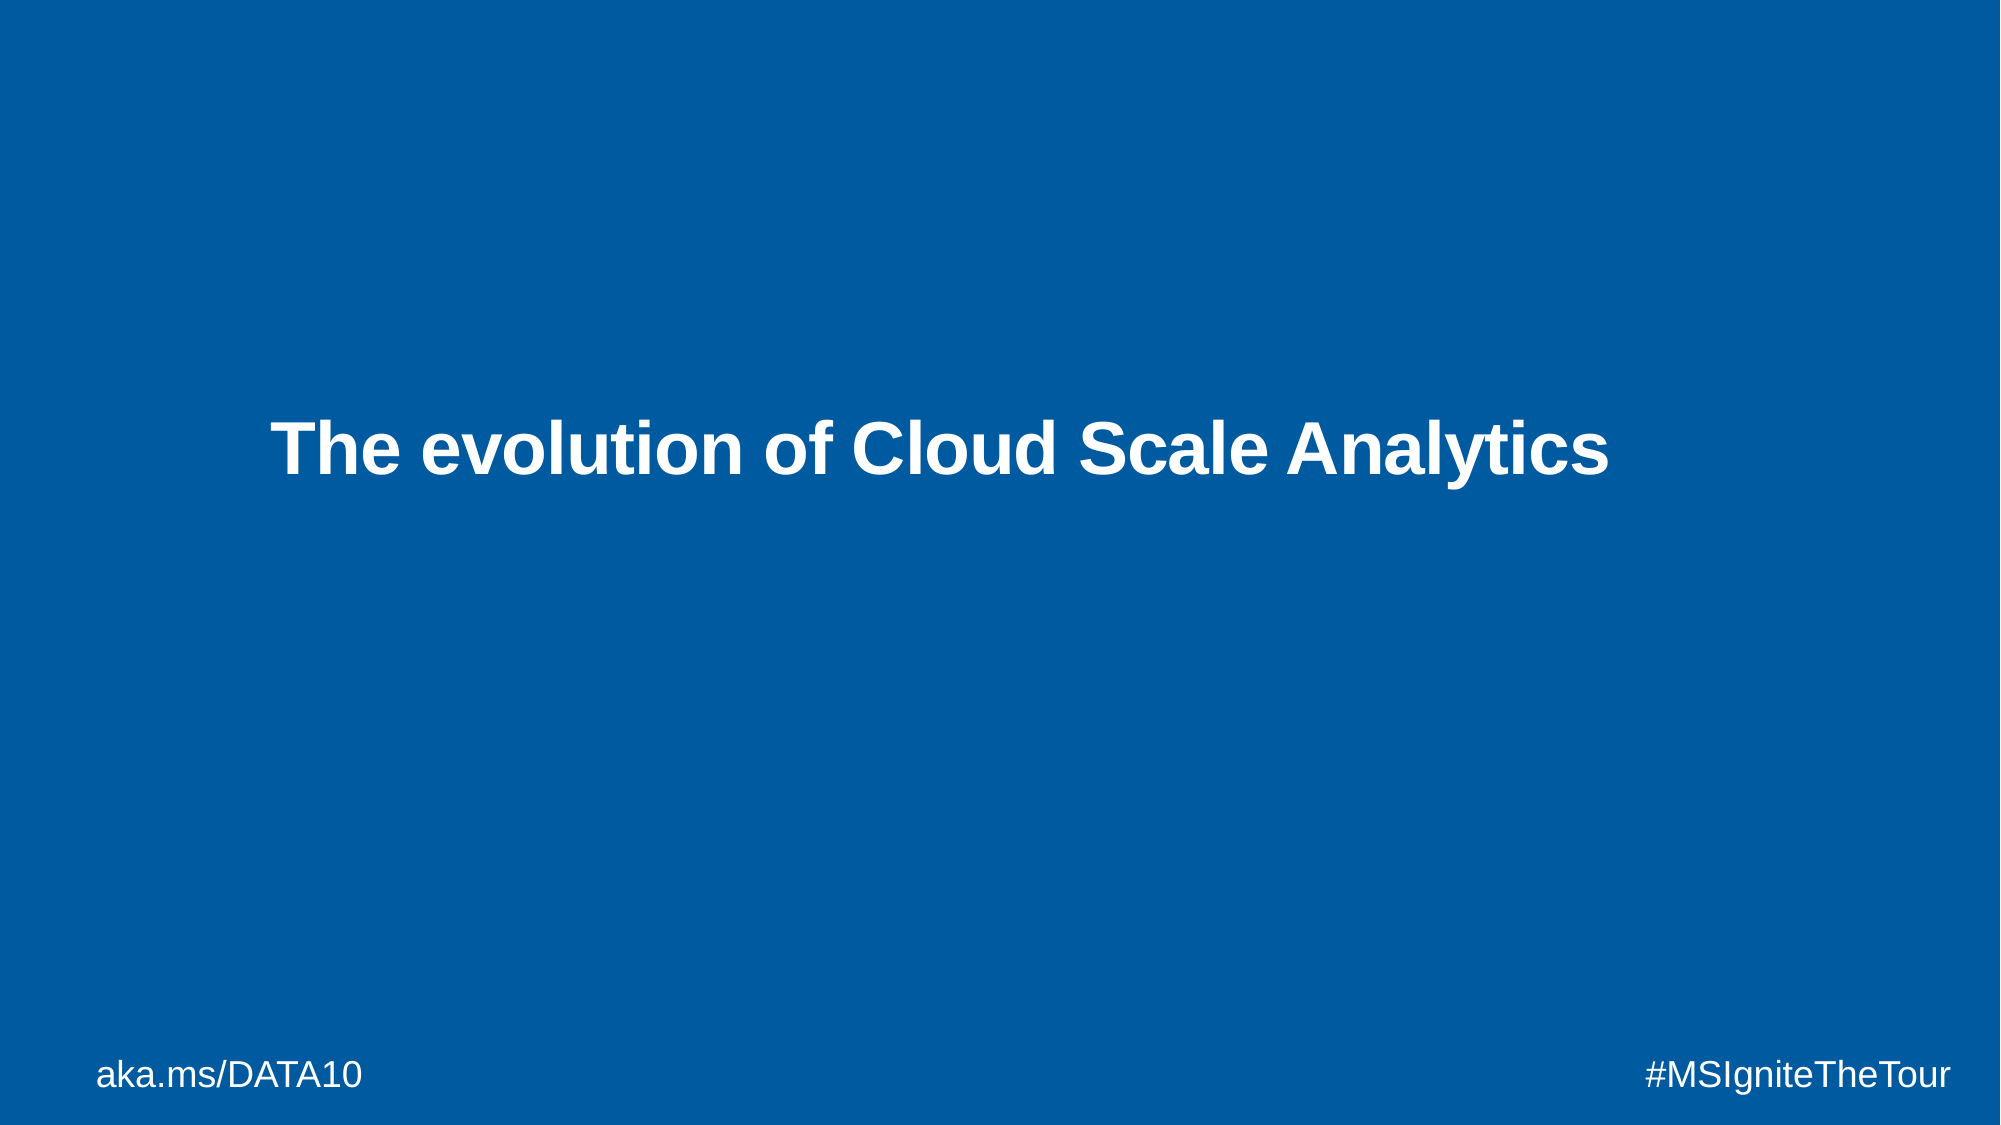

# The evolution of Cloud Scale Analytics